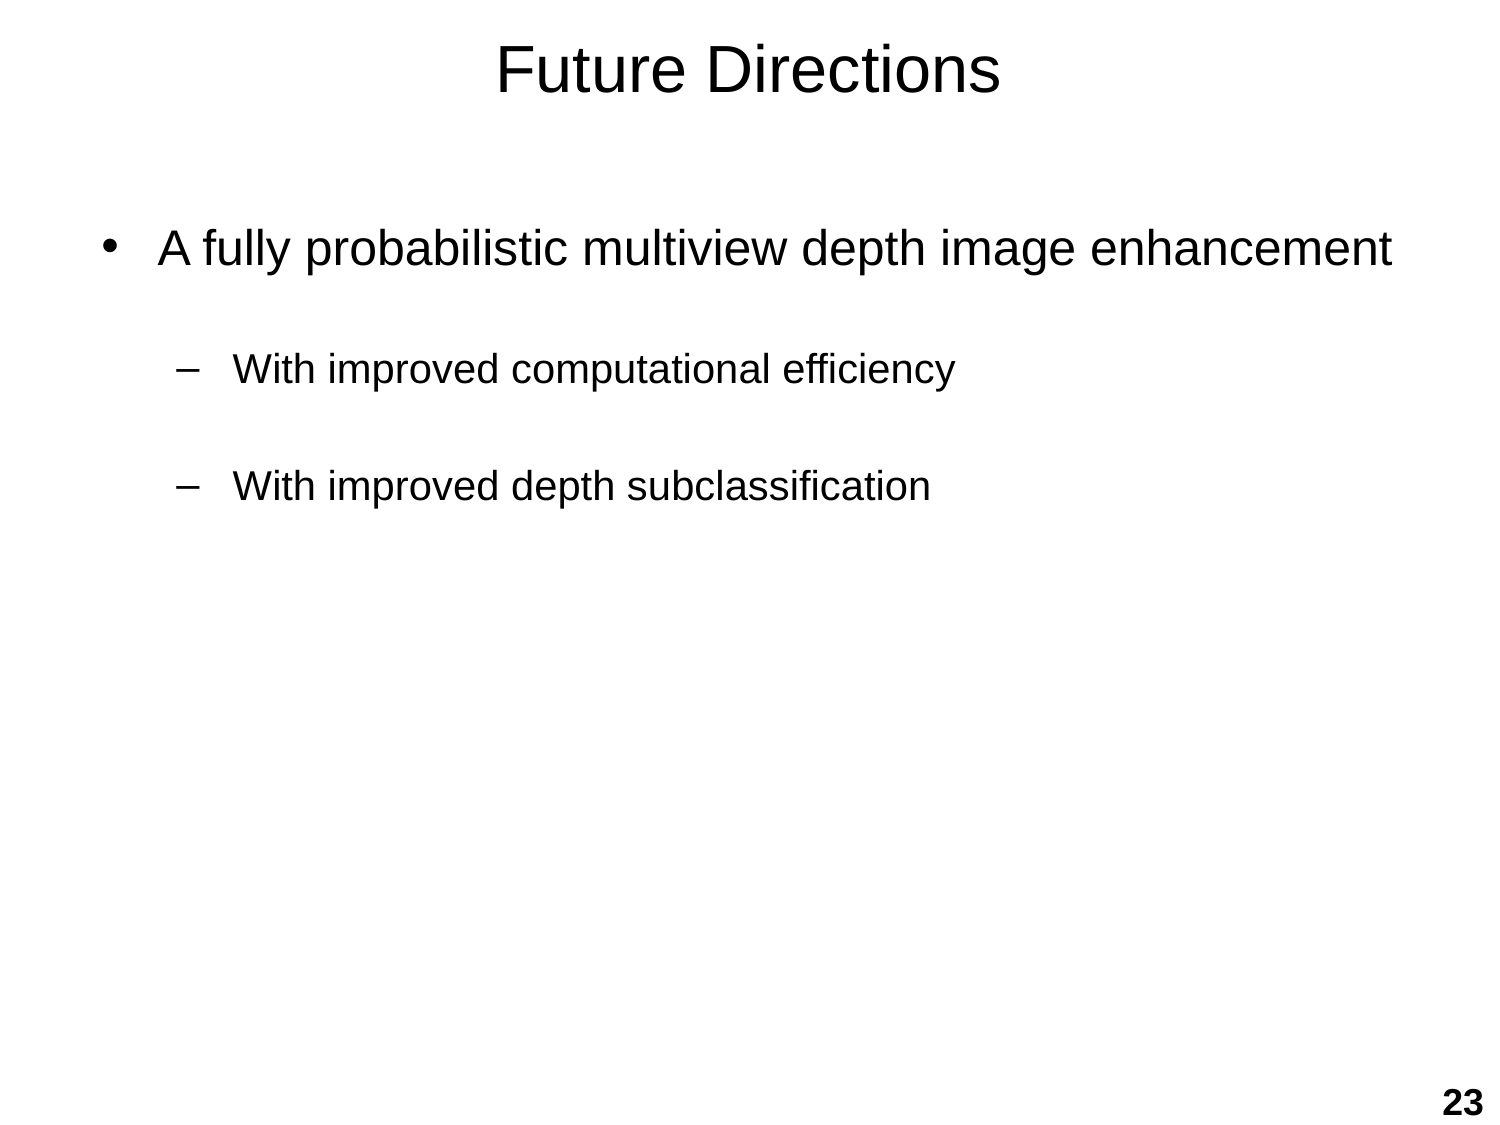

Future Directions
A fully probabilistic multiview depth image enhancement

With improved computational efficiency

With improved depth subclassification

23